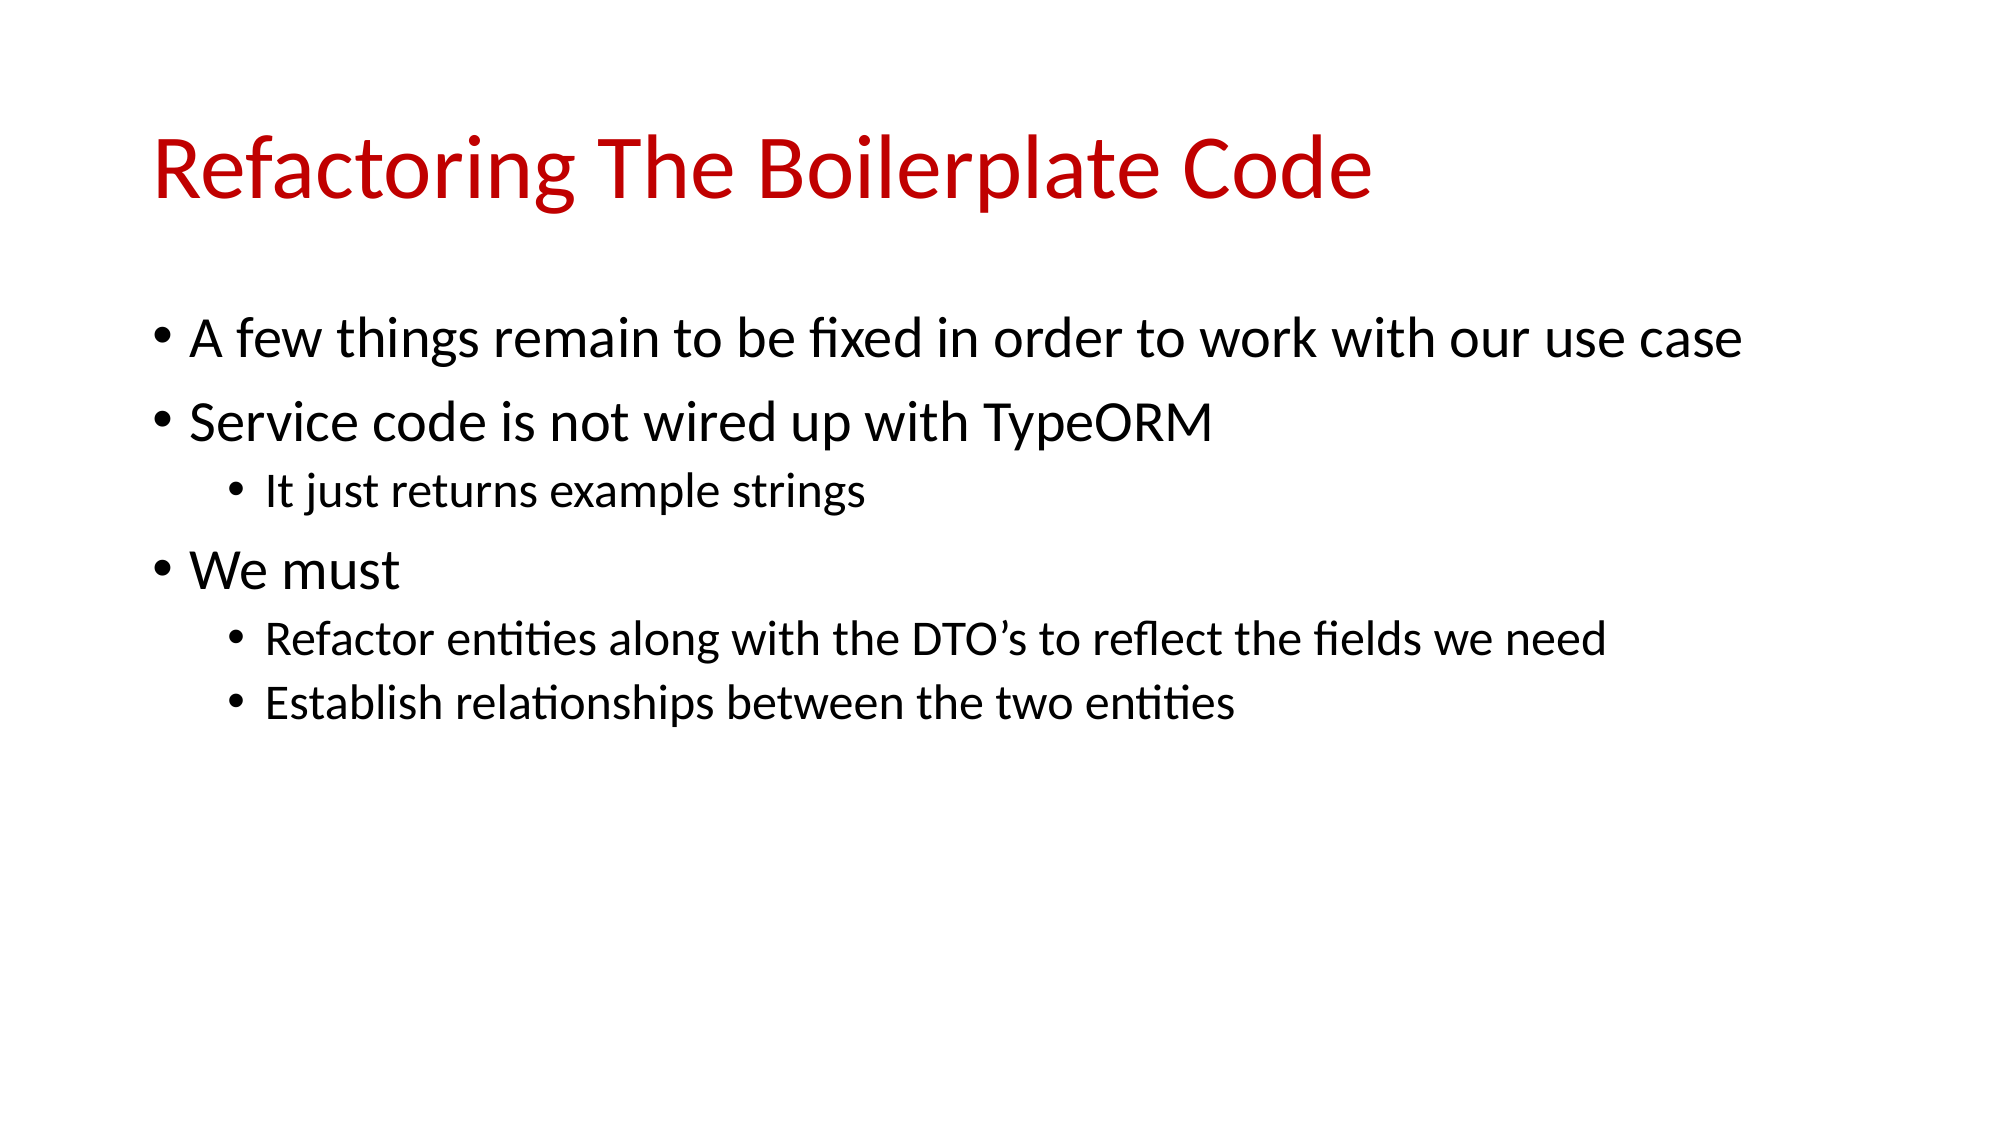

# Refactoring The Boilerplate Code
A few things remain to be fixed in order to work with our use case
Service code is not wired up with TypeORM
It just returns example strings
We must
Refactor entities along with the DTO’s to reflect the fields we need
Establish relationships between the two entities